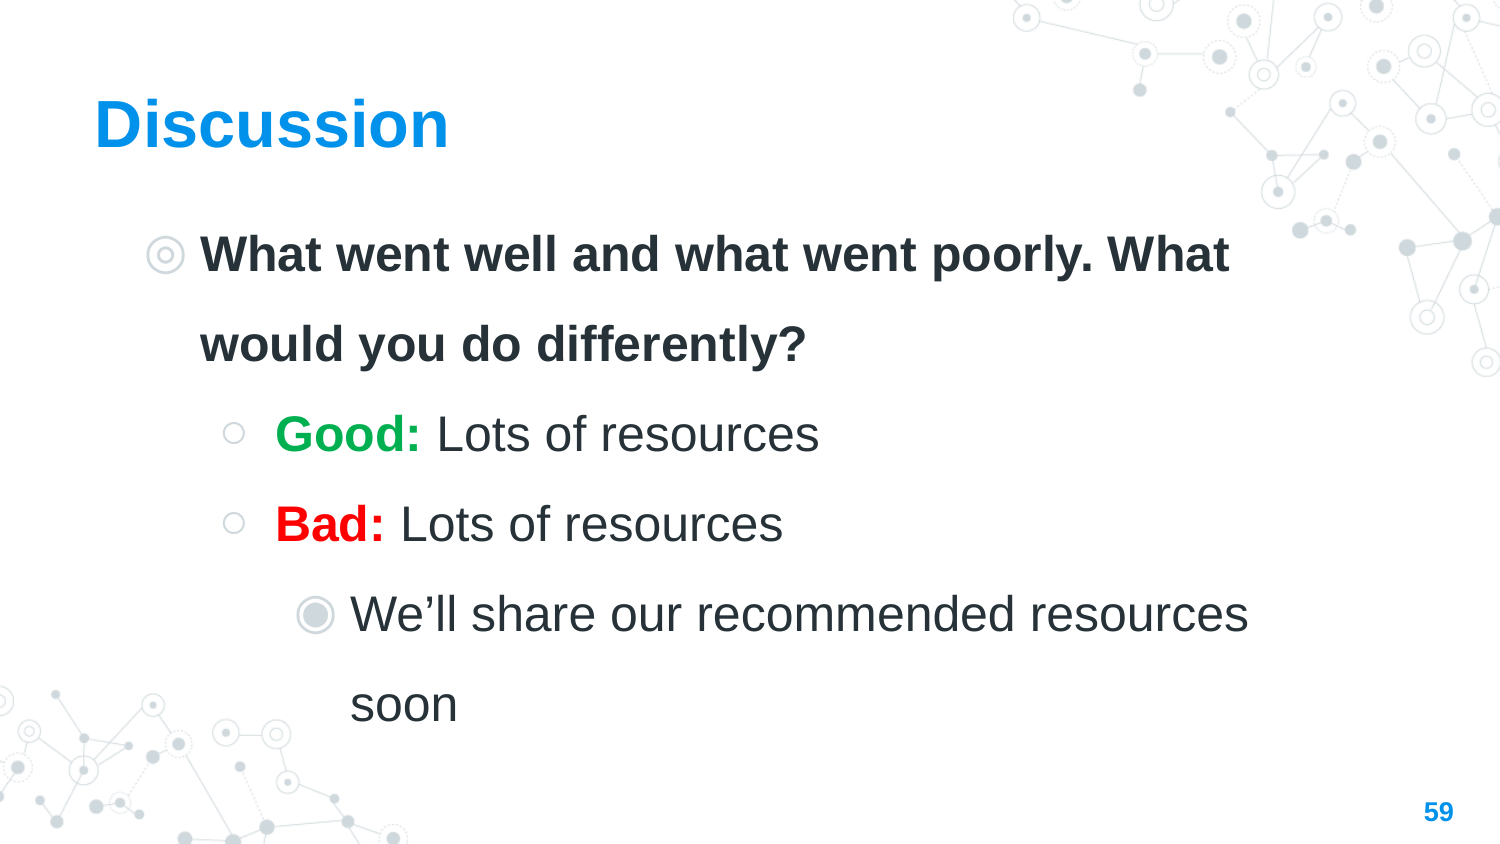

# Discussion
What went well and what went poorly. What would you do differently?
Good: Lots of resources
Bad: Lots of resources
We’ll share our recommended resources soon

59